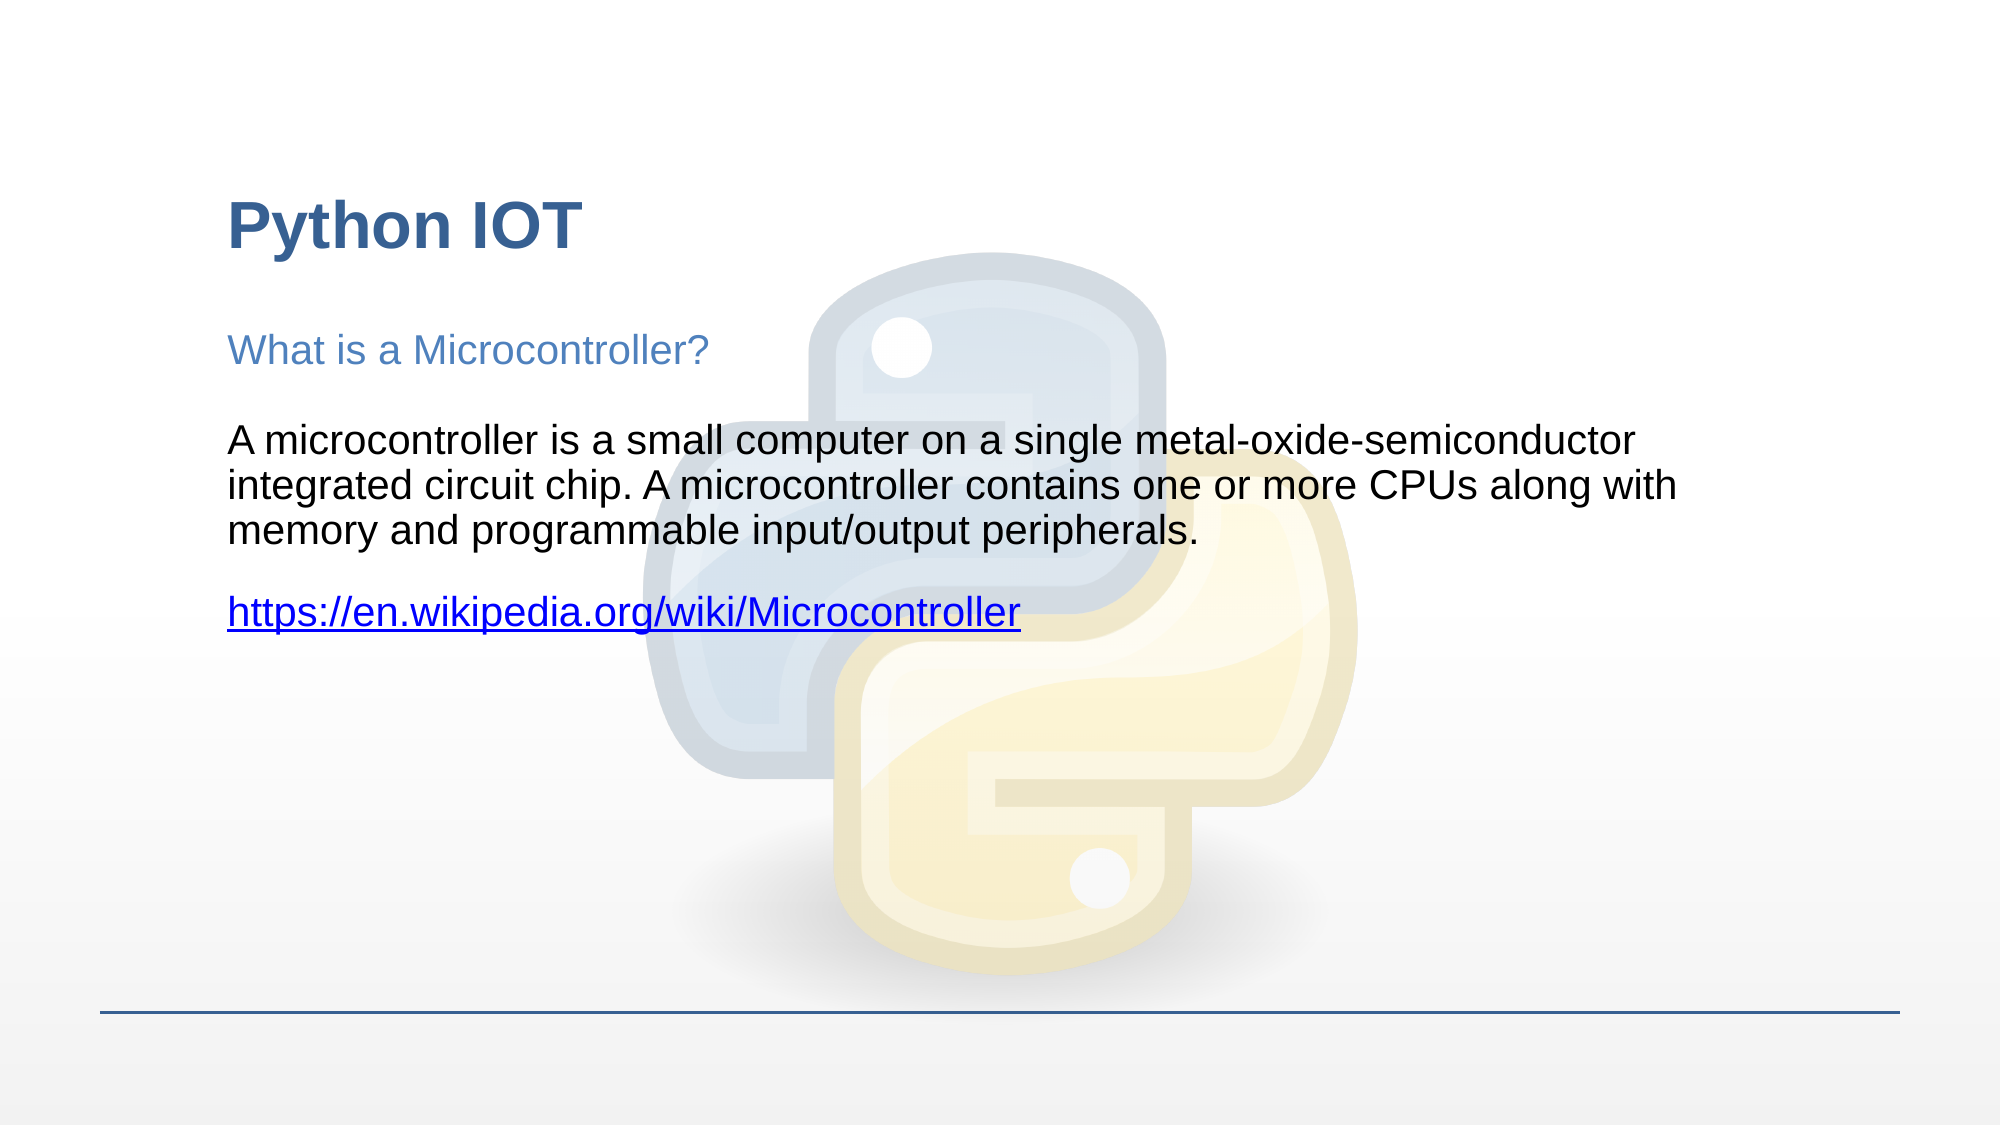

# Python IOT
What is a Microcontroller?
A microcontroller is a small computer on a single metal-oxide-semiconductor integrated circuit chip. A microcontroller contains one or more CPUs along with memory and programmable input/output peripherals.
https://en.wikipedia.org/wiki/Microcontroller